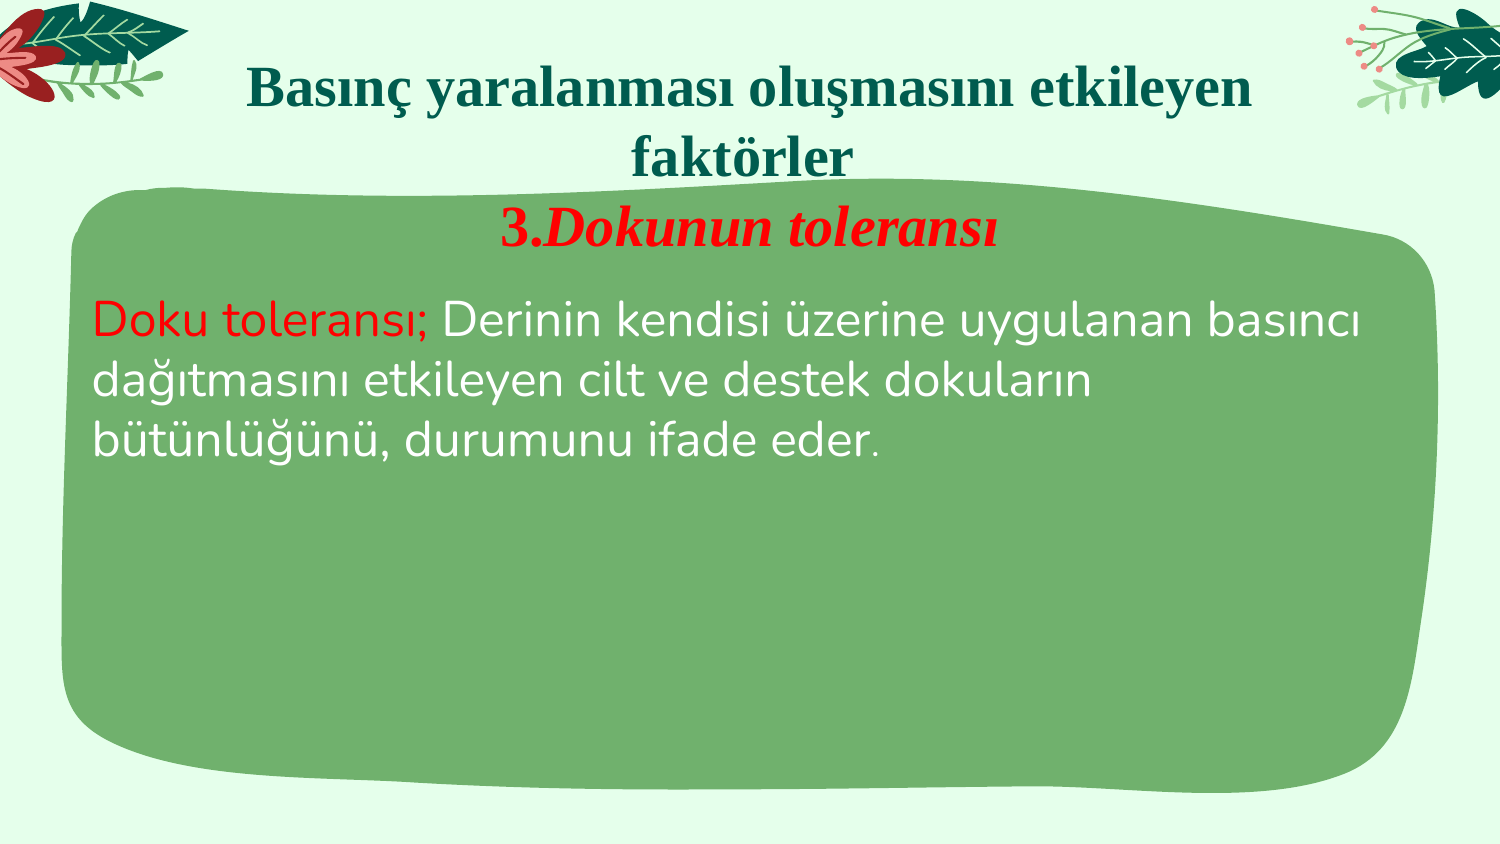

# Basınç yaralanması oluşmasını etkileyen faktörler 3.Dokunun toleransı

Doku toleransı; Derinin kendisi üzerine uygulanan basıncı dağıtmasını etkileyen cilt ve destek dokuların bütünlüğünü, durumunu ifade eder.